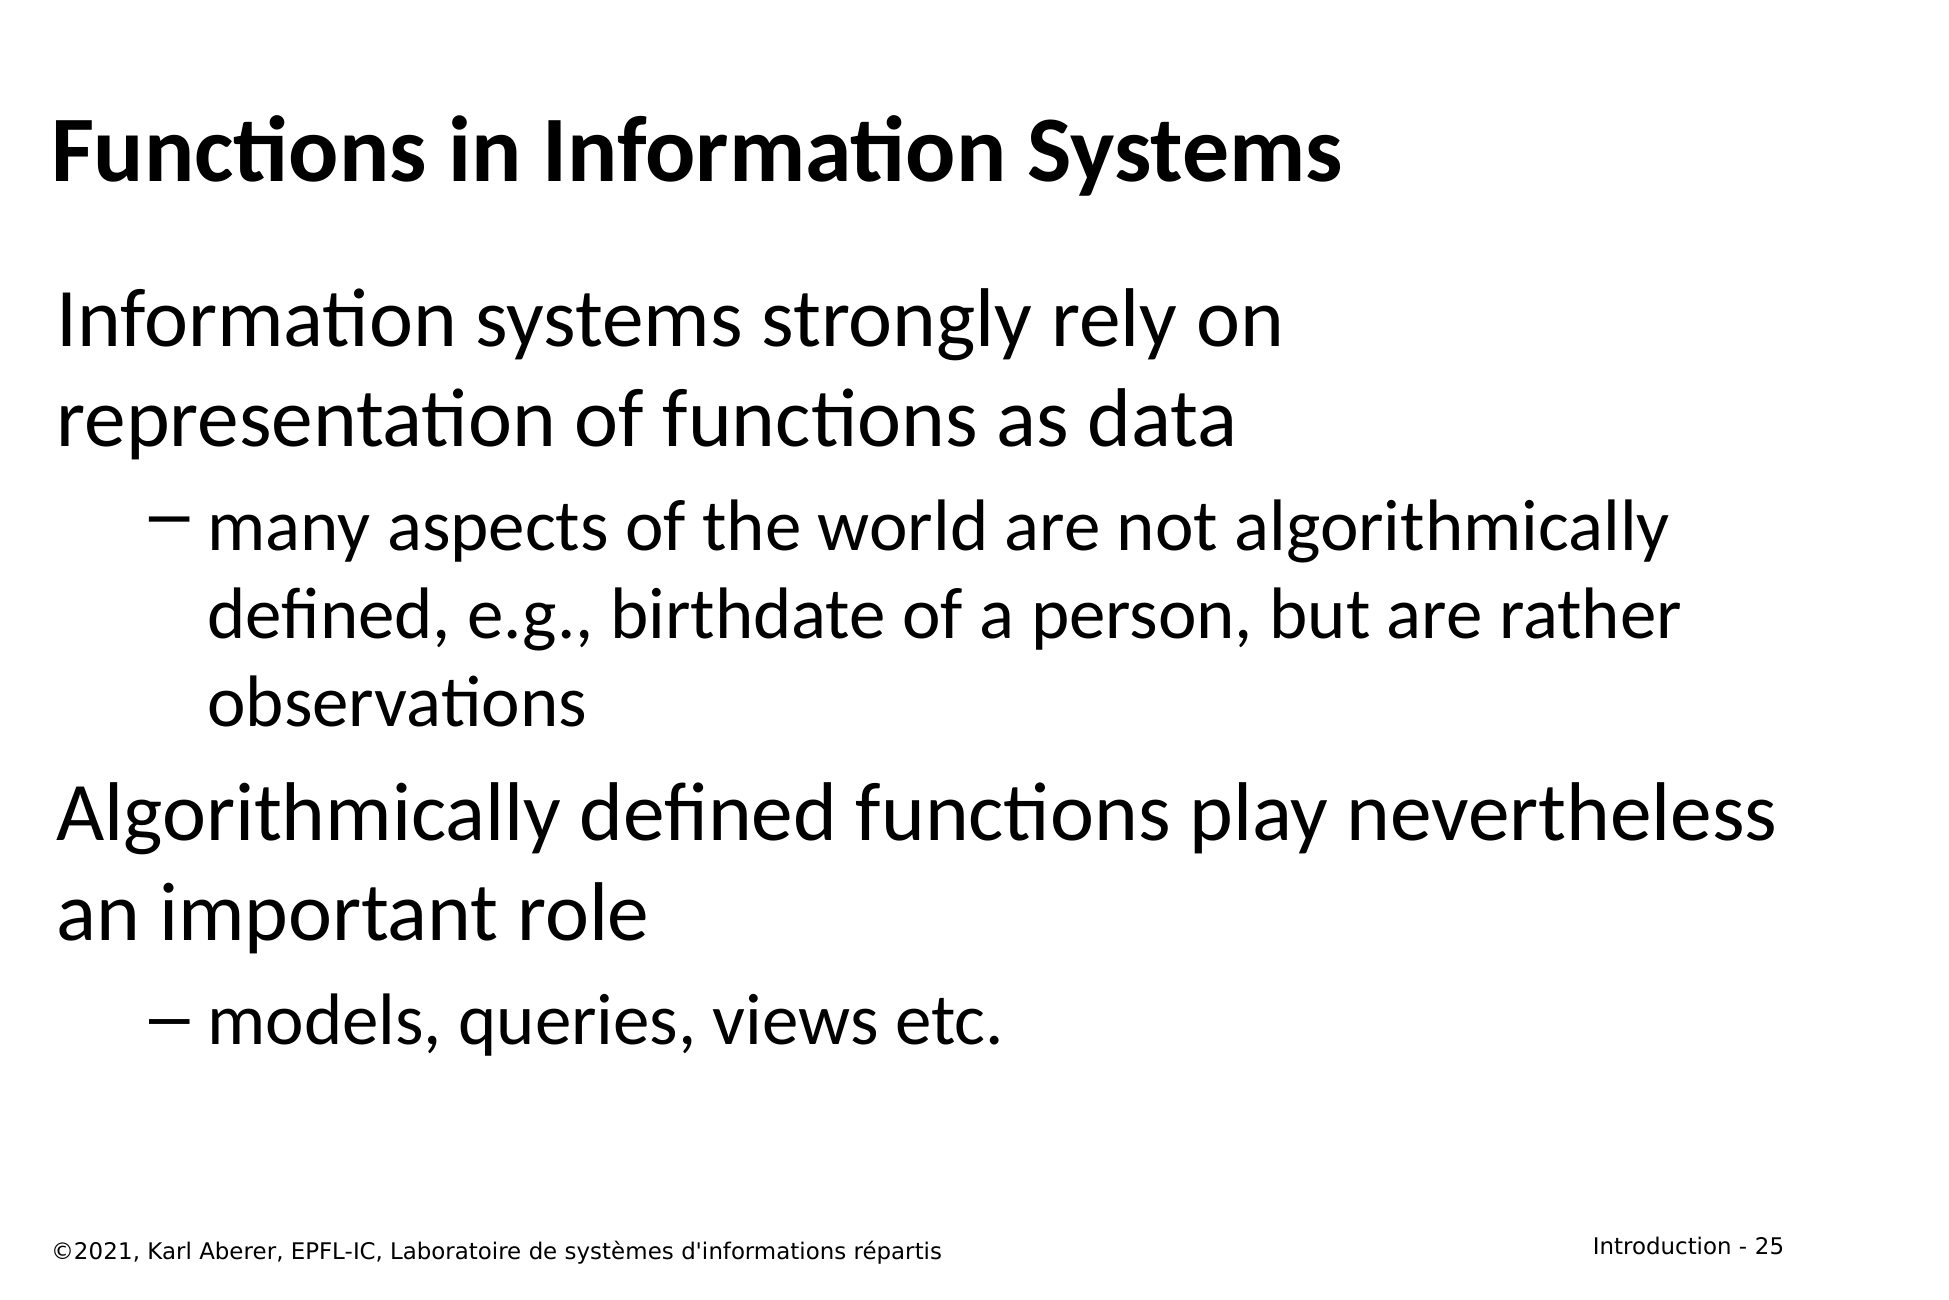

# Functions in Information Systems
Information systems strongly rely on representation of functions as data
many aspects of the world are not algorithmically defined, e.g., birthdate of a person, but are rather observations
Algorithmically defined functions play nevertheless an important role
models, queries, views etc.

©2021, Karl Aberer, EPFL-IC, Laboratoire de systèmes d'informations répartis